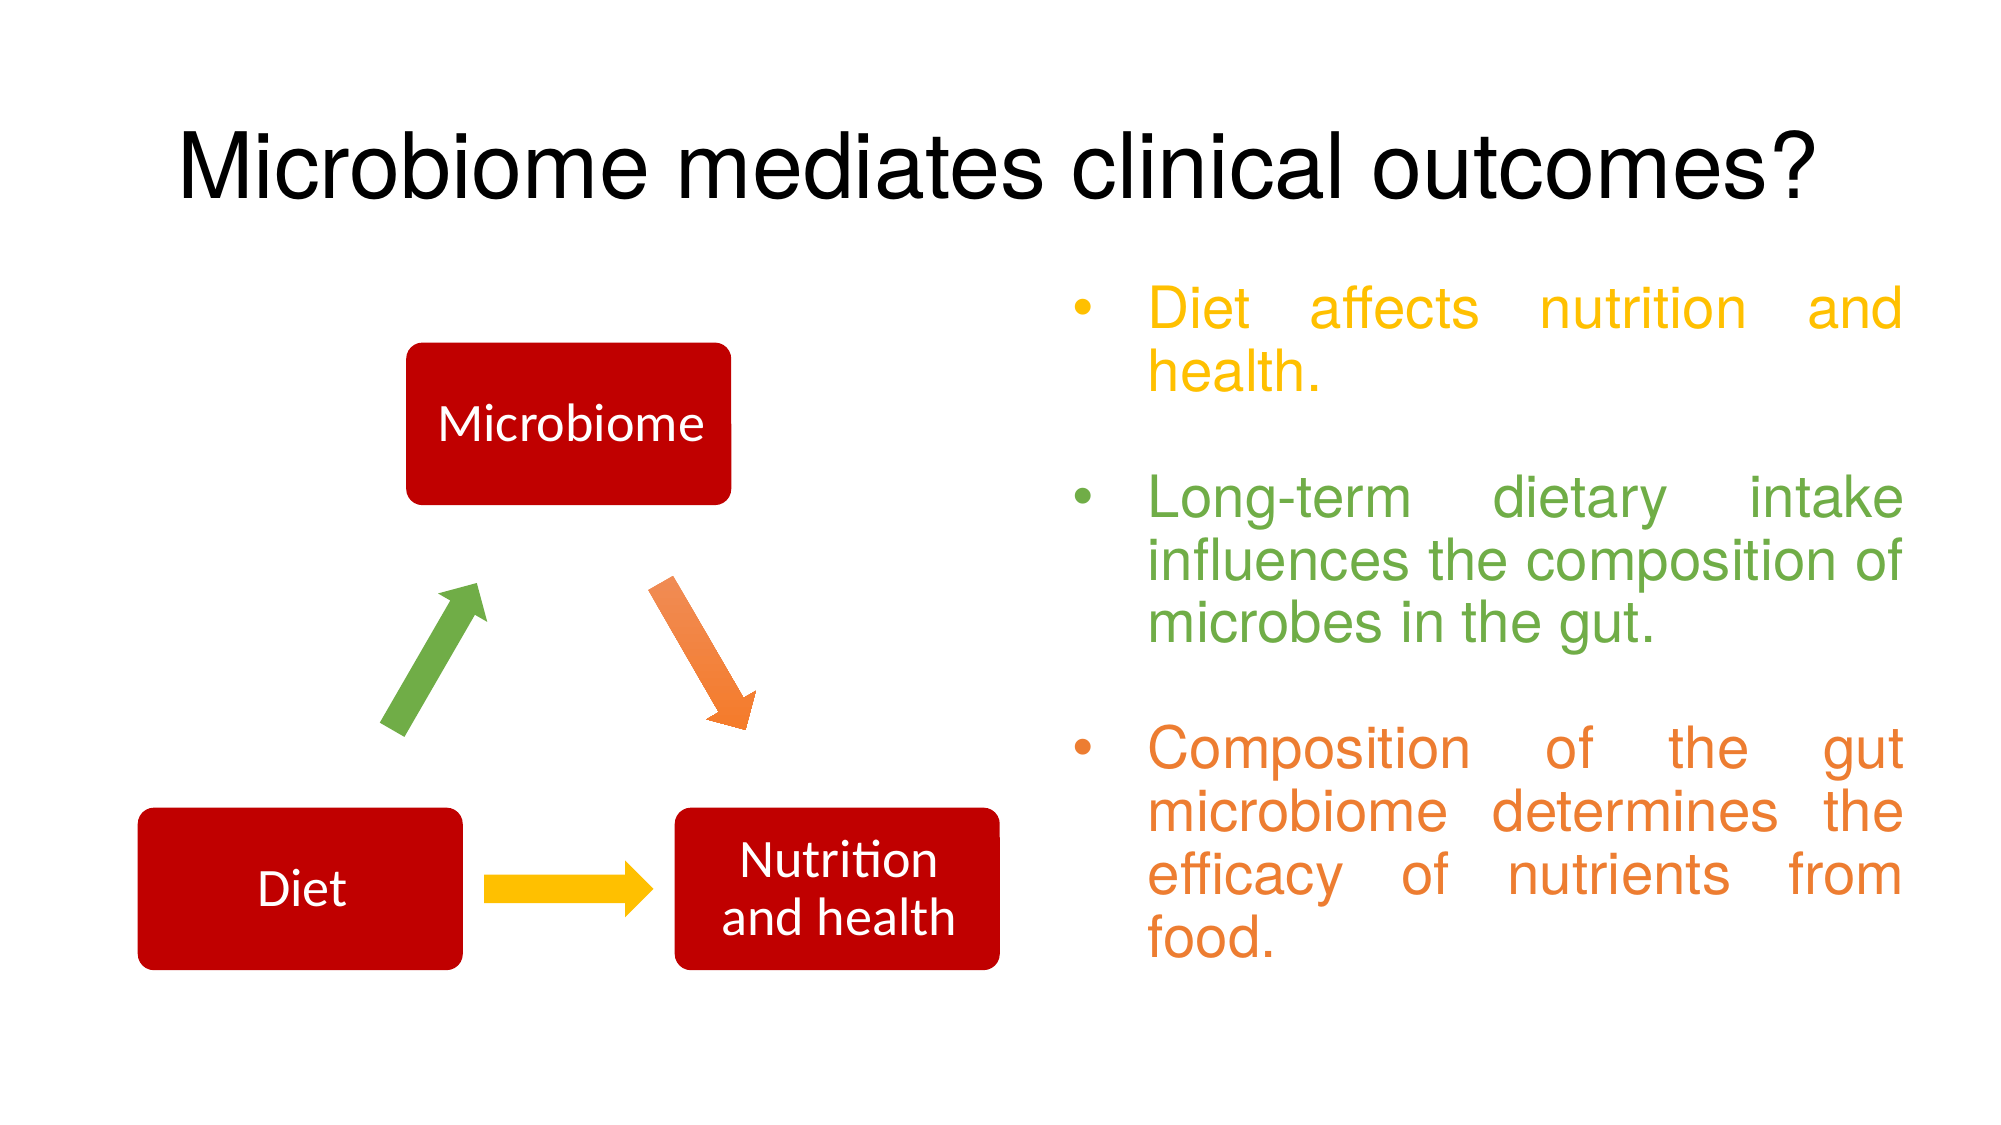

# Microbiome mediates clinical outcomes?
Diet affects nutrition and health.

Long-term dietary intake influences the composition of microbes in the gut.

Composition of the gut microbiome determines the efficacy of nutrients from food.
Microbiome

Nutrition and health

Diet